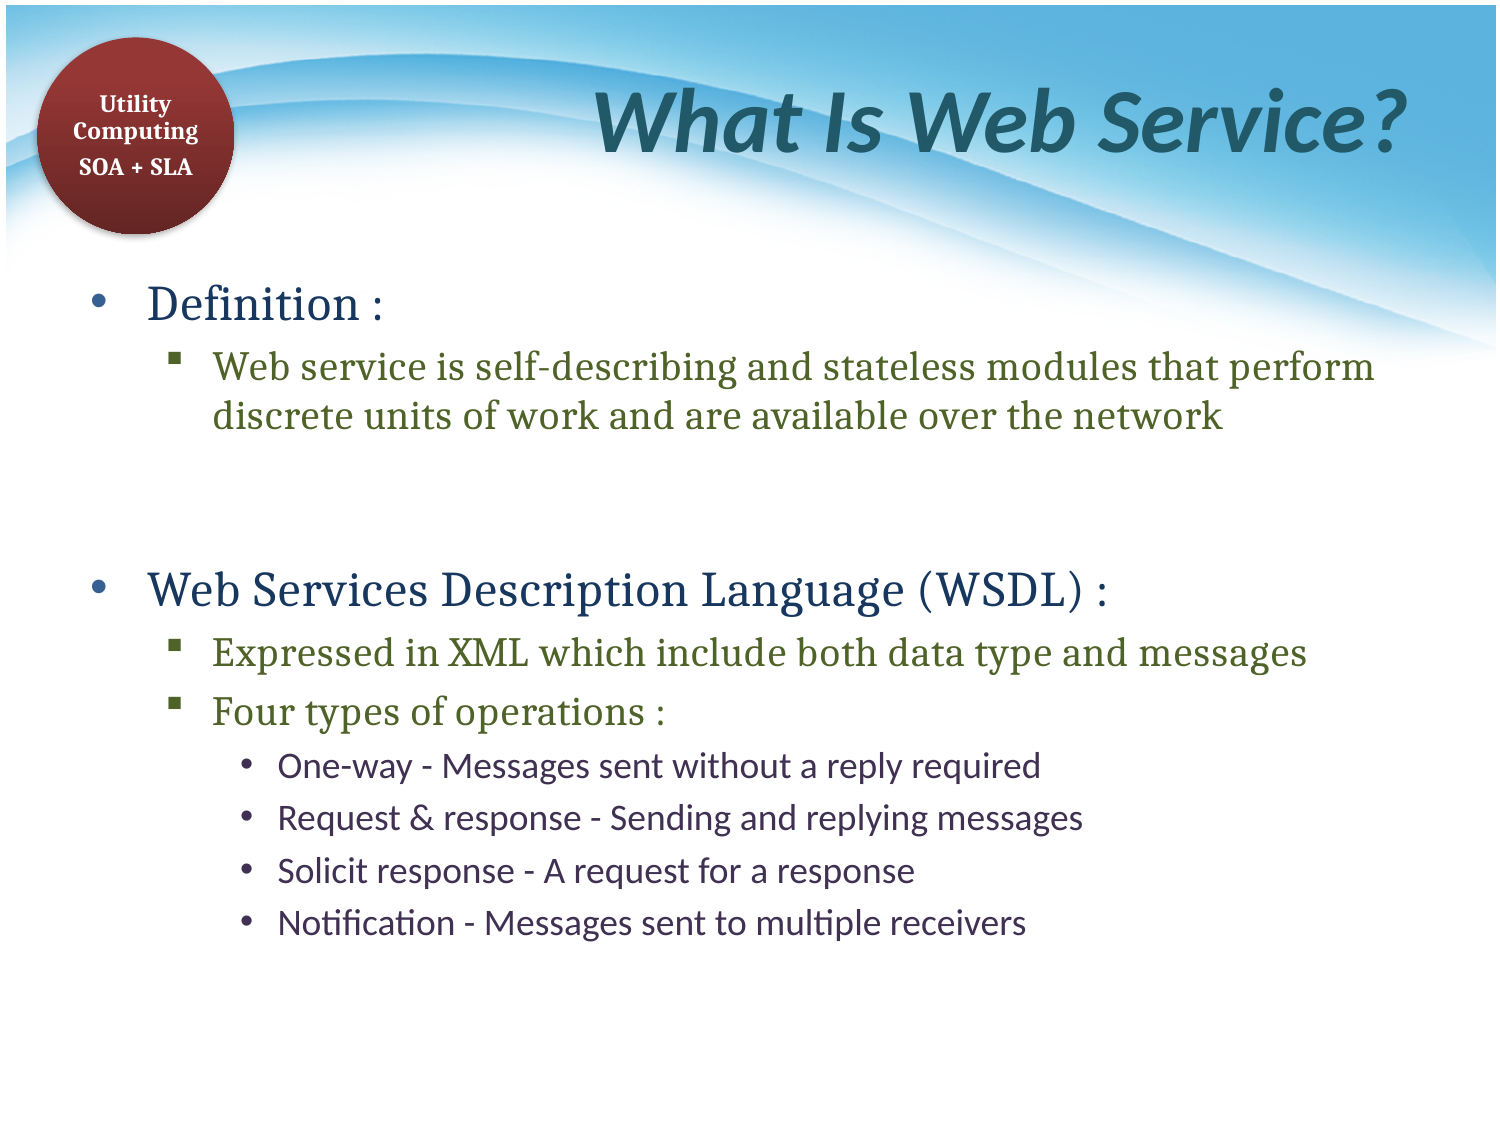

Utility Computing
SOA + SLA
# What Is Web Service?
Definition :
Web service is self-describing and stateless modules that perform discrete units of work and are available over the network

Web Services Description Language (WSDL) :
Expressed in XML which include both data type and messages
Four types of operations :
One-way - Messages sent without a reply required
Request & response - Sending and replying messages
Solicit response - A request for a response
Notification - Messages sent to multiple receivers